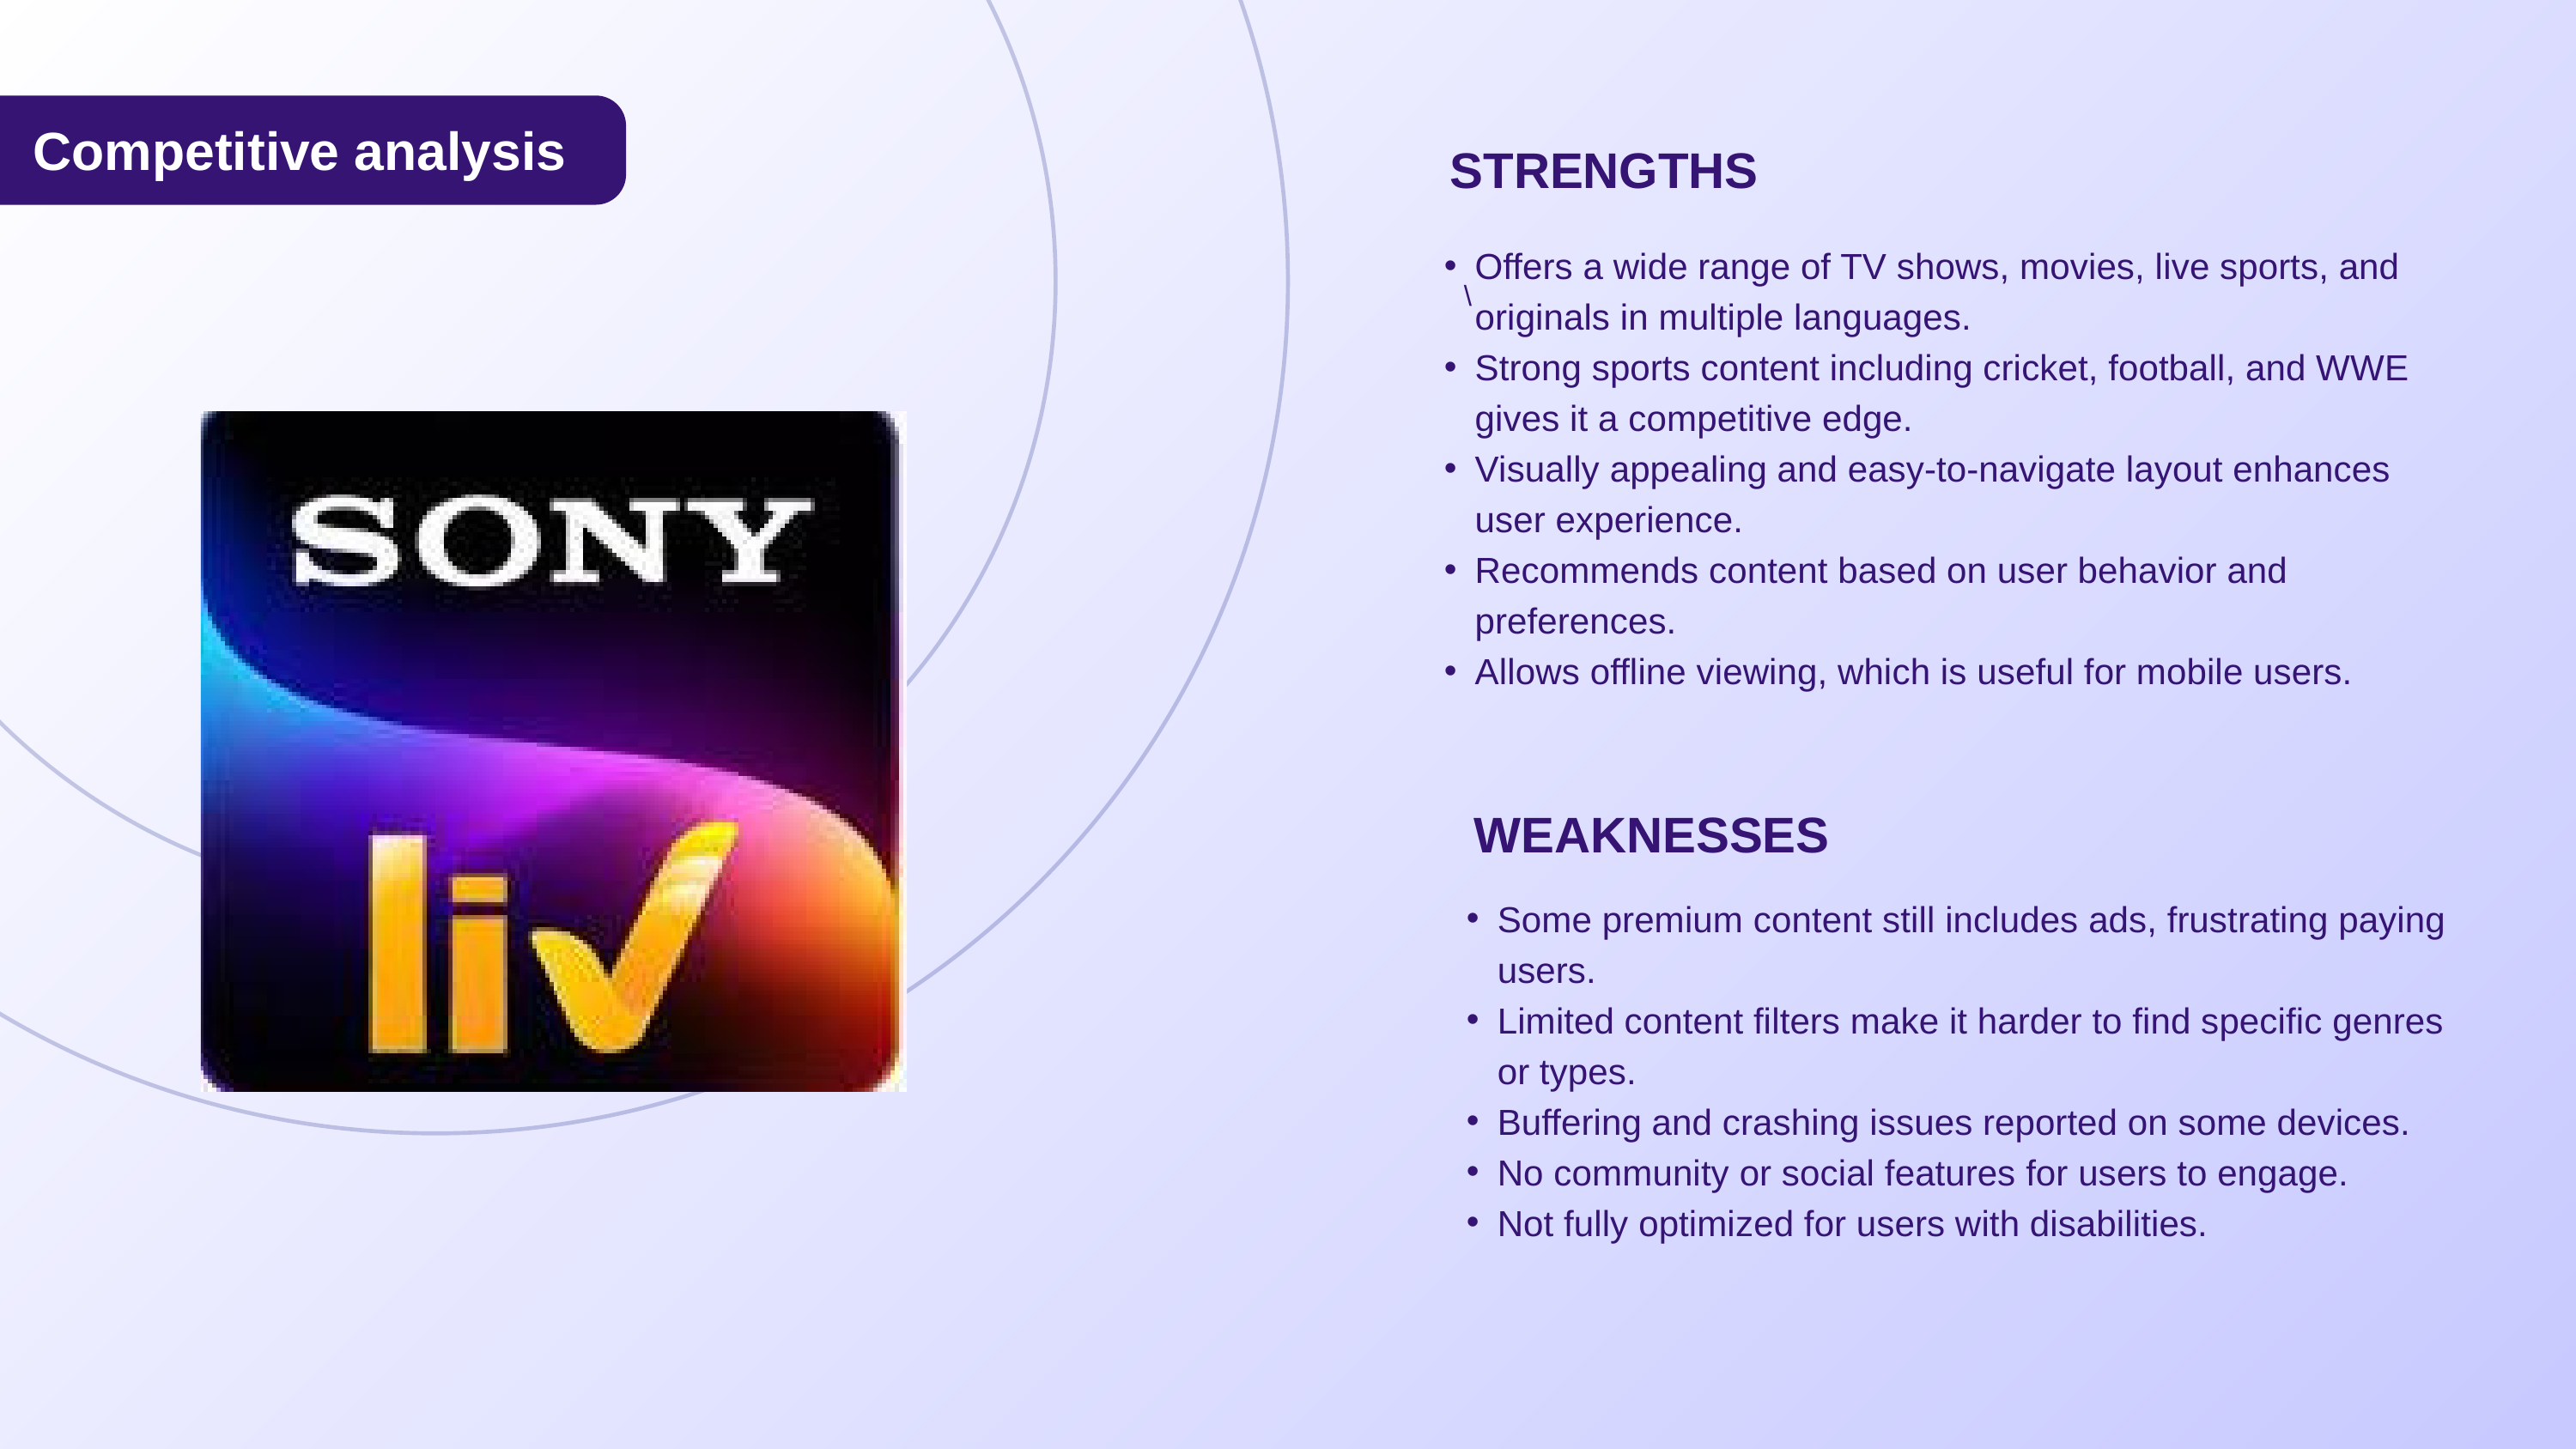

Competitive analysis
 STRENGTHS
Offers a wide range of TV shows, movies, live sports, and originals in multiple languages.
Strong sports content including cricket, football, and WWE gives it a competitive edge.
Visually appealing and easy-to-navigate layout enhances user experience.
Recommends content based on user behavior and preferences.
Allows offline viewing, which is useful for mobile users.
\

 WEAKNESSES
Some premium content still includes ads, frustrating paying users.
Limited content filters make it harder to find specific genres or types.
Buffering and crashing issues reported on some devices.
No community or social features for users to engage.
Not fully optimized for users with disabilities.